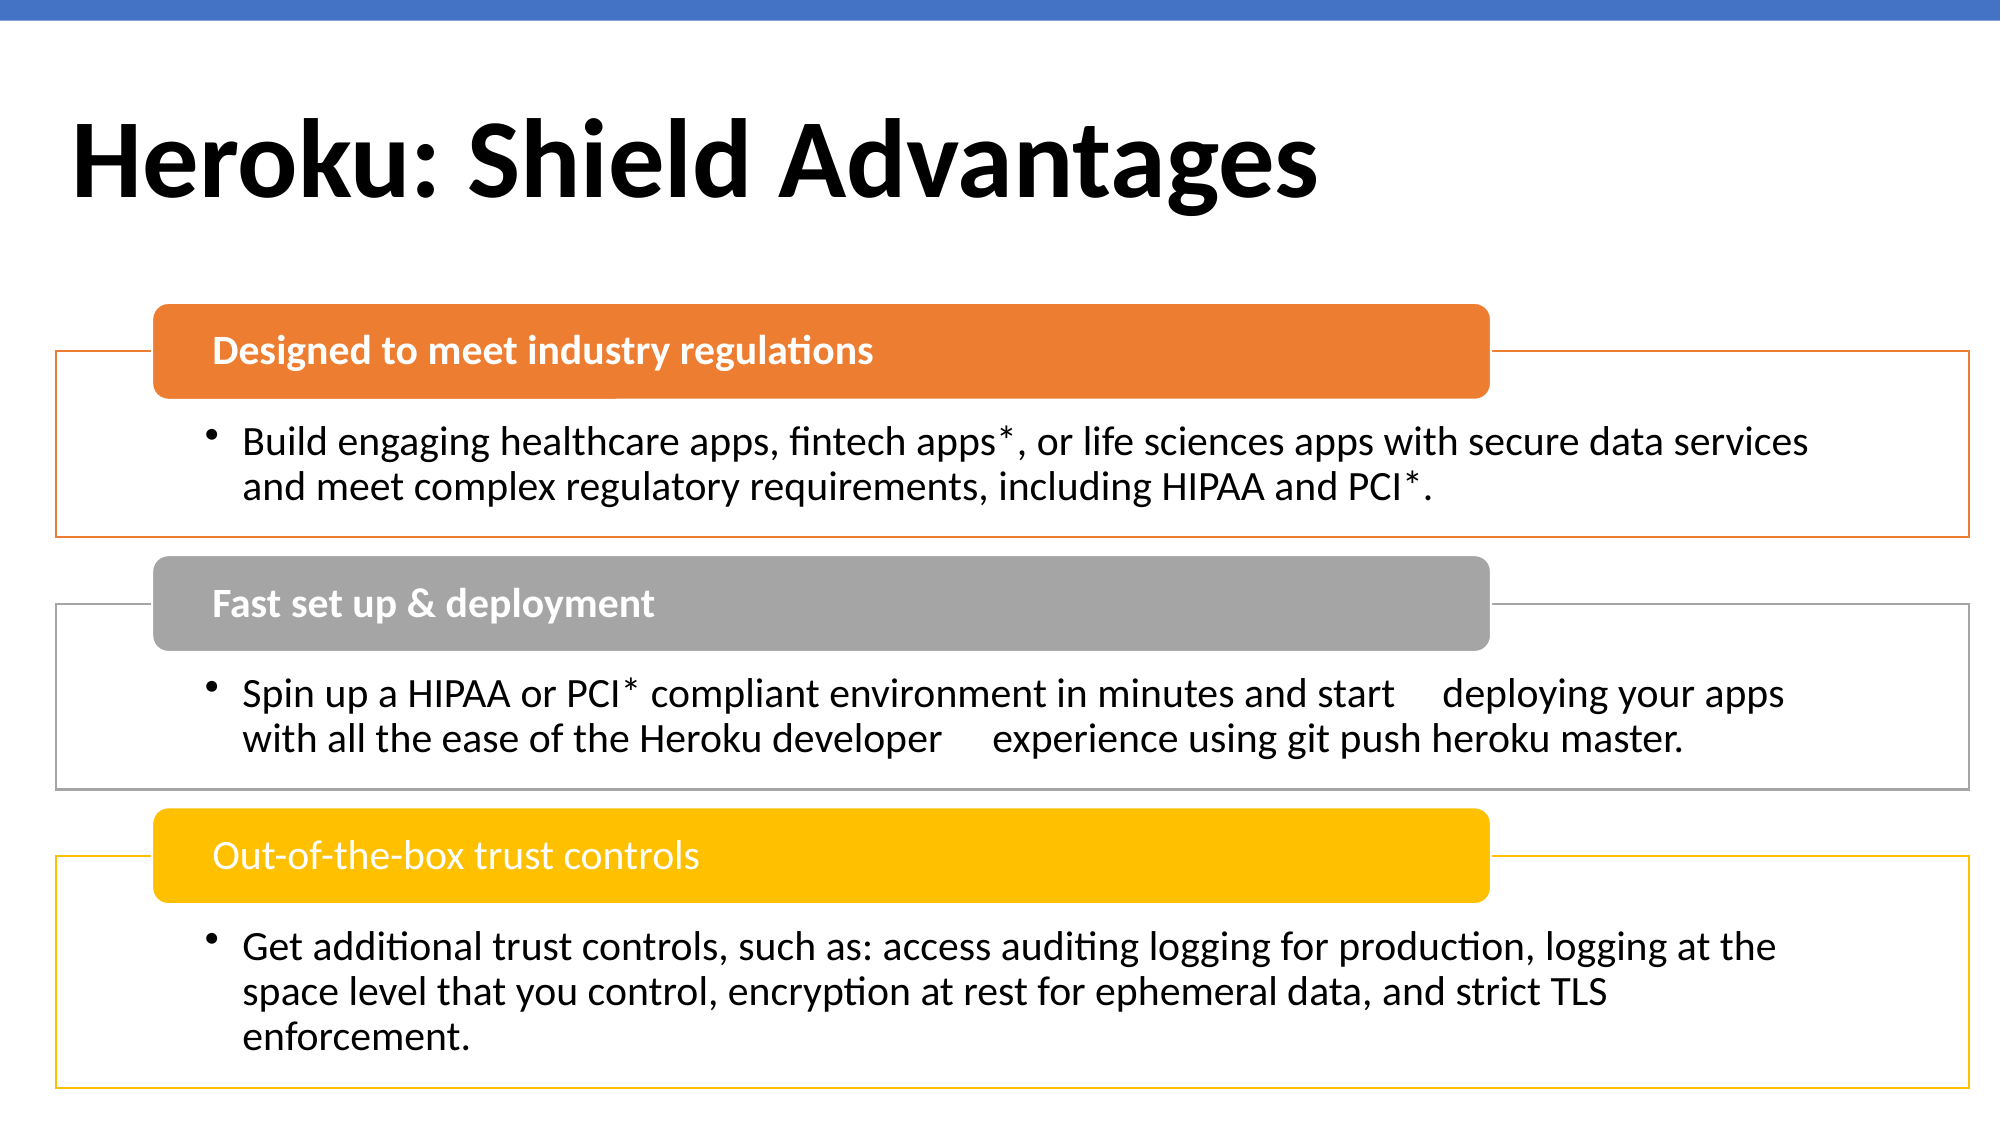

# Heroku: Shield Advantages
Build engaging healthcare apps, fintech apps*, or life sciences apps with secure data services and meet complex regulatory requirements, including HIPAA and PCI*.
Designed to meet industry regulations
Spin up a HIPAA or PCI* compliant environment in minutes and start 	deploying your apps with all the ease of the Heroku developer 	experience using git push heroku master.
Fast set up & deployment
Get additional trust controls, such as: access auditing logging for production, logging at the space level that you control, encryption at rest for ephemeral data, and strict TLS enforcement.
Out-of-the-box trust controls